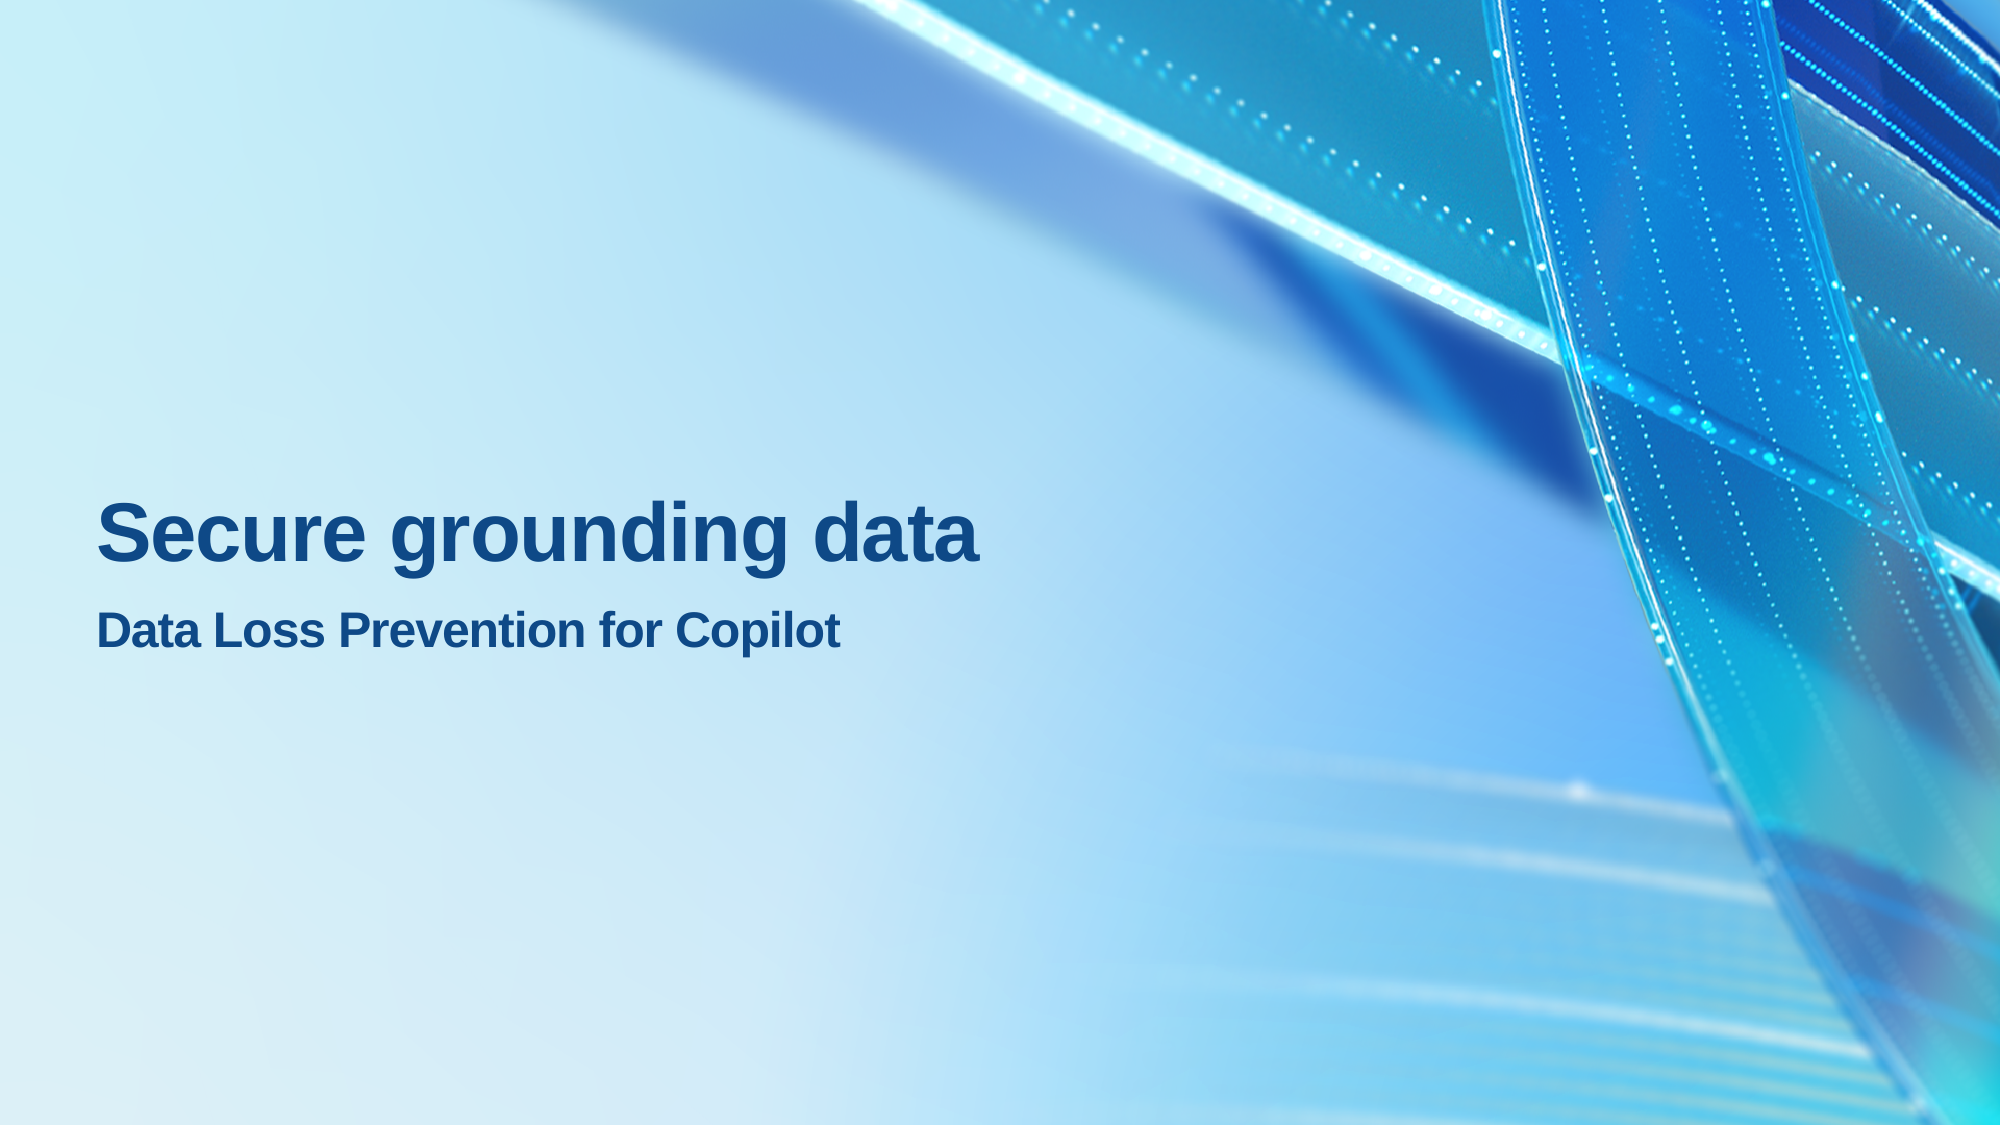

# Secure grounding data
Data Loss Prevention for Copilot